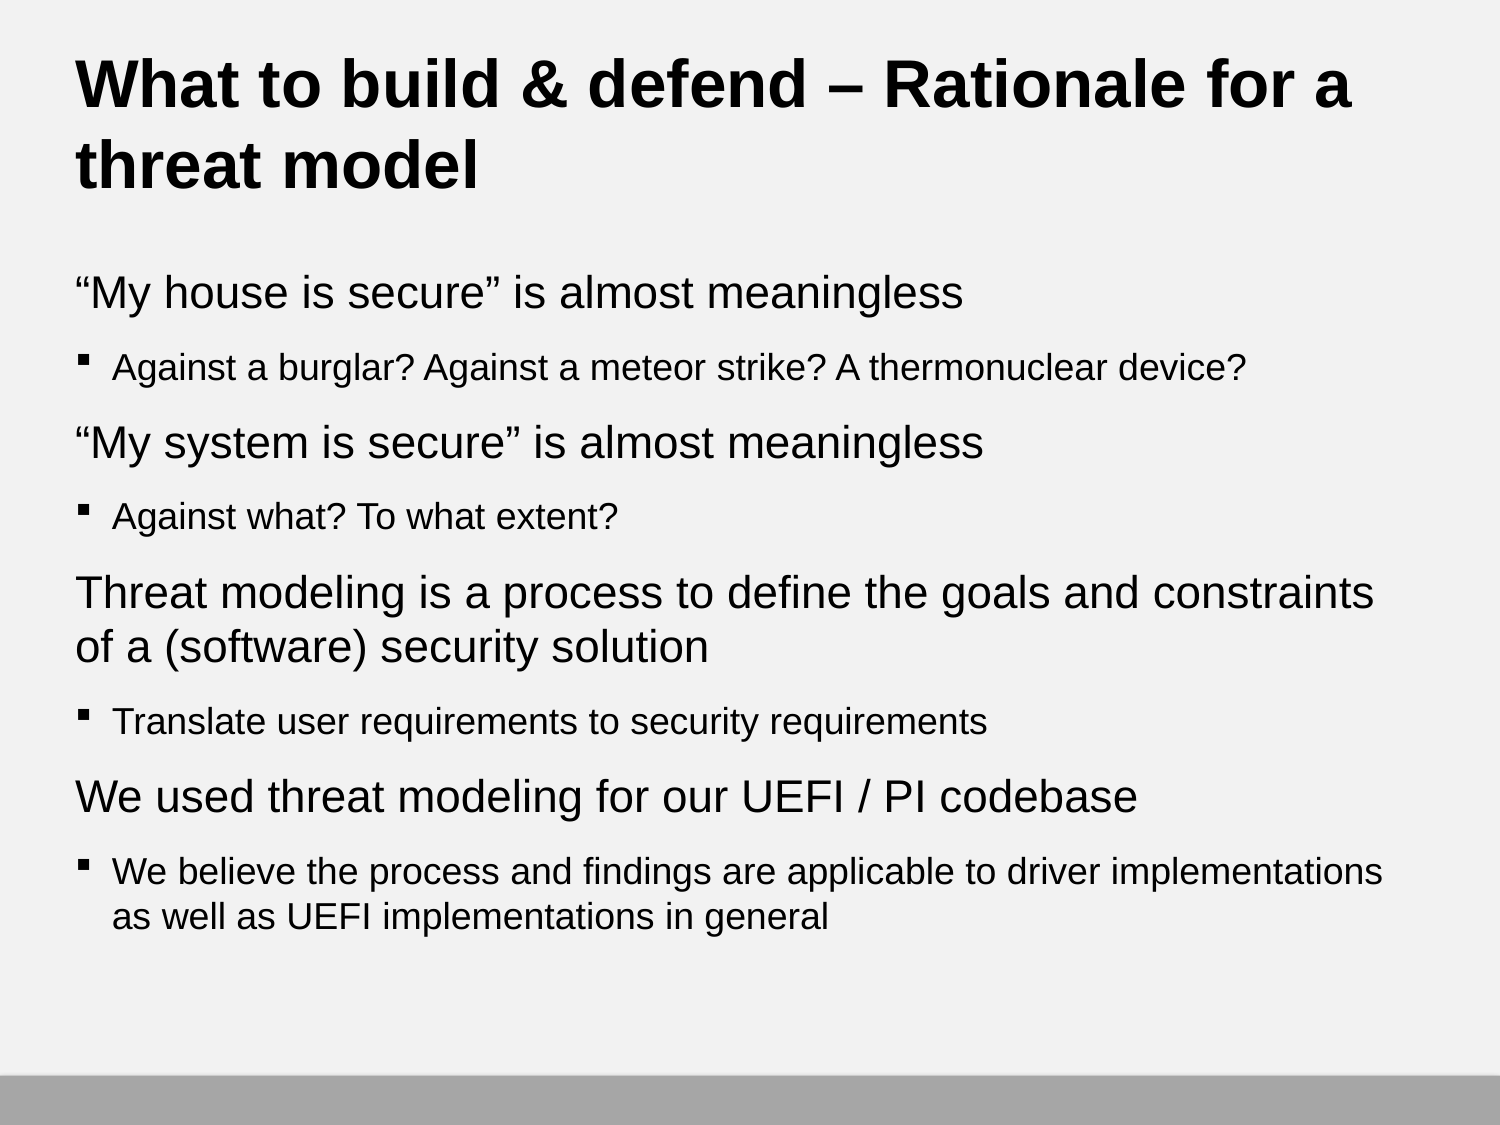

# What to build & defend – Rationale for a threat model

“My house is secure” is almost meaningless
Against a burglar? Against a meteor strike? A thermonuclear device?
“My system is secure” is almost meaningless
Against what? To what extent?
Threat modeling is a process to define the goals and constraints of a (software) security solution
Translate user requirements to security requirements
We used threat modeling for our UEFI / PI codebase
We believe the process and findings are applicable to driver implementations as well as UEFI implementations in general